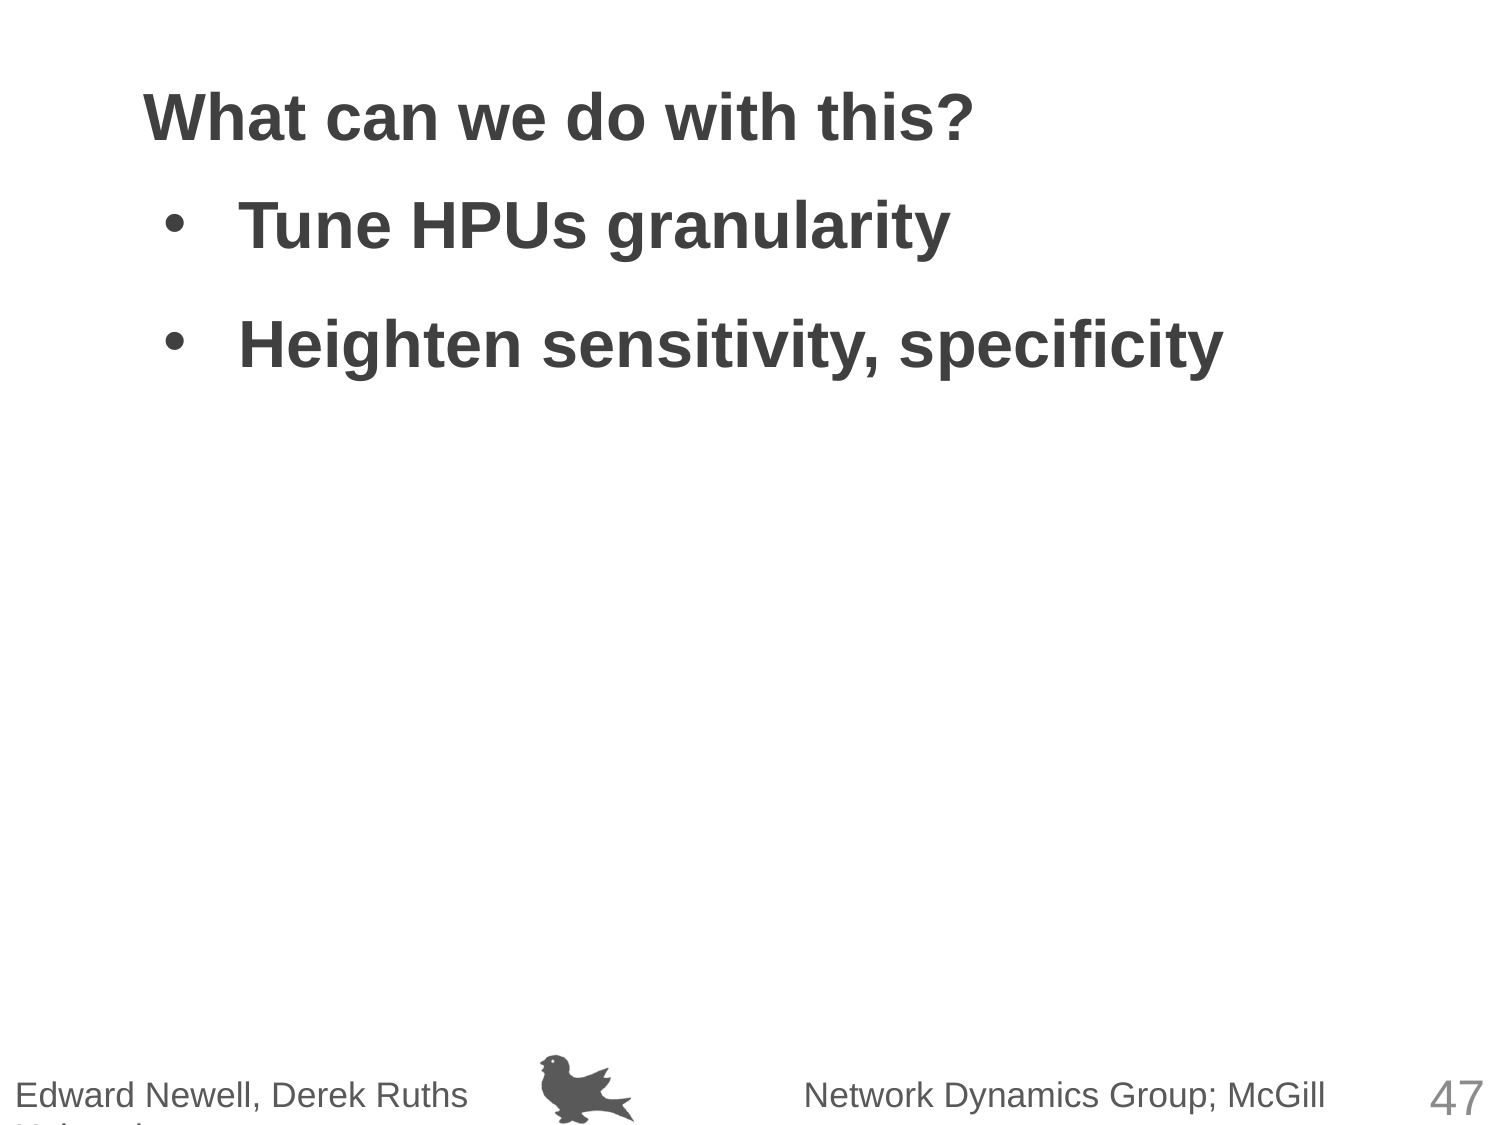

What can we do with this?
Tune HPUs granularity
Heighten sensitivity, specificity
47